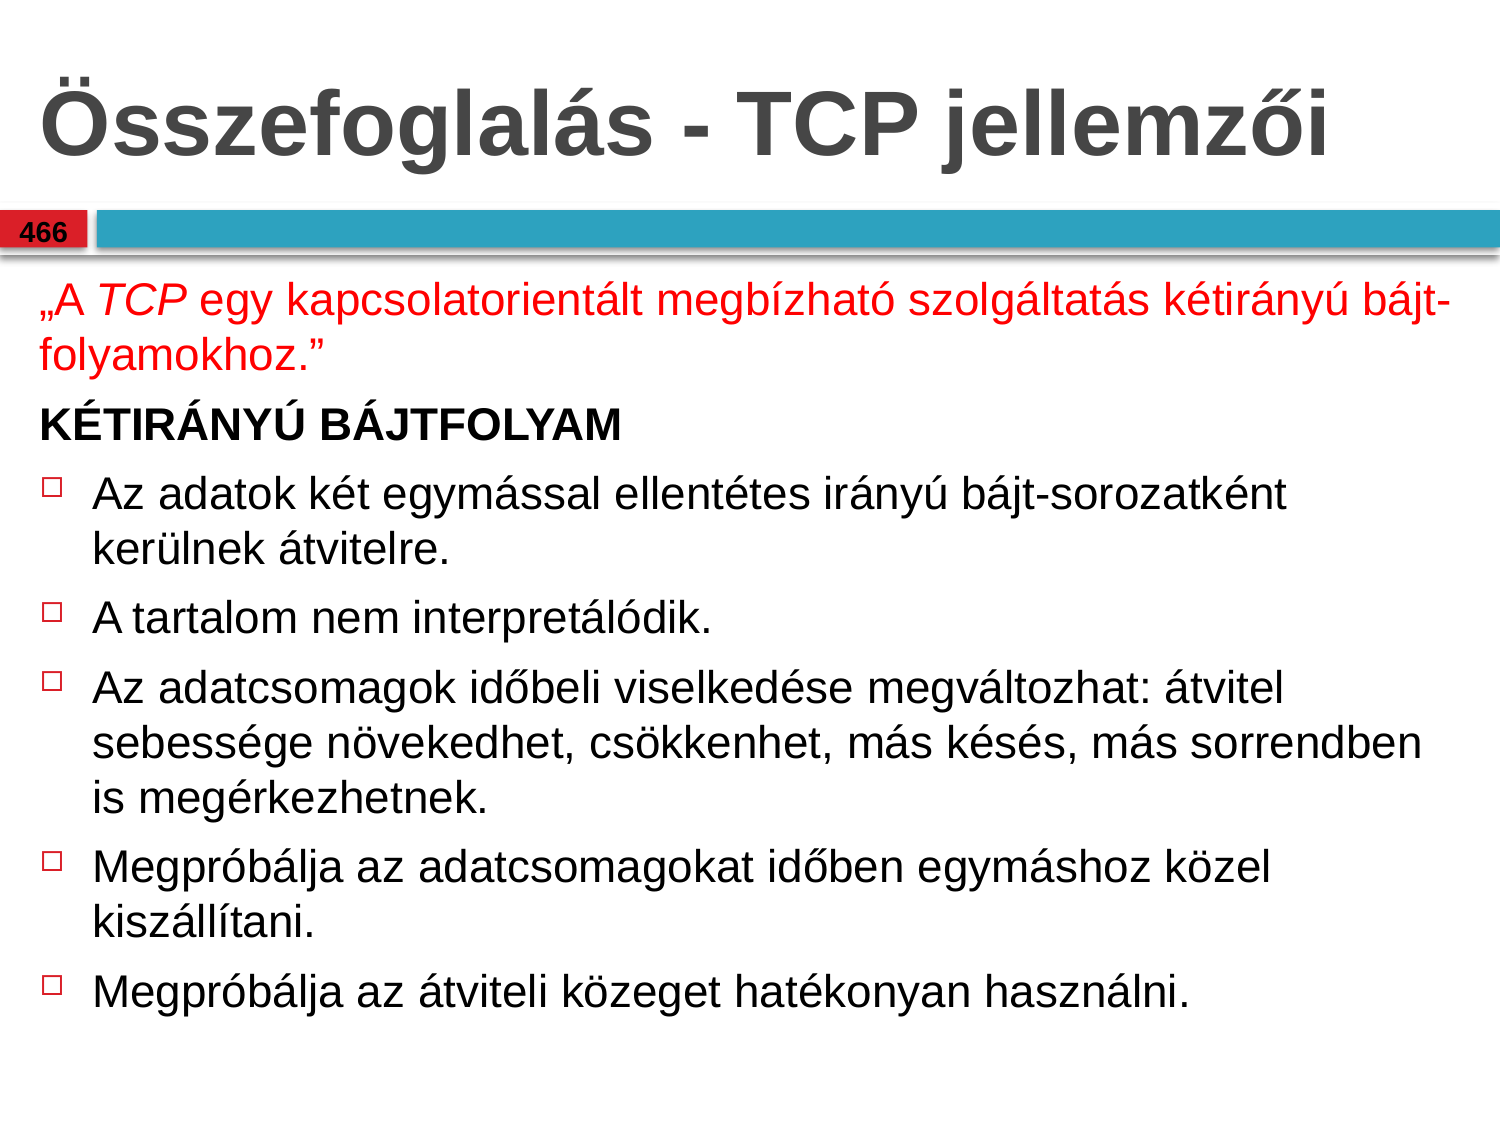

# Összefoglalás - TCP jellemzői
466
„A TCP egy kapcsolatorientált megbízható szolgáltatás kétirányú bájt-folyamokhoz.”
Kétirányú bájtfolyam
Az adatok két egymással ellentétes irányú bájt-sorozatként kerülnek átvitelre.
A tartalom nem interpretálódik.
Az adatcsomagok időbeli viselkedése megváltozhat: átvitel sebessége növekedhet, csökkenhet, más késés, más sorrendben is megérkezhetnek.
Megpróbálja az adatcsomagokat időben egymáshoz közel kiszállítani.
Megpróbálja az átviteli közeget hatékonyan használni.